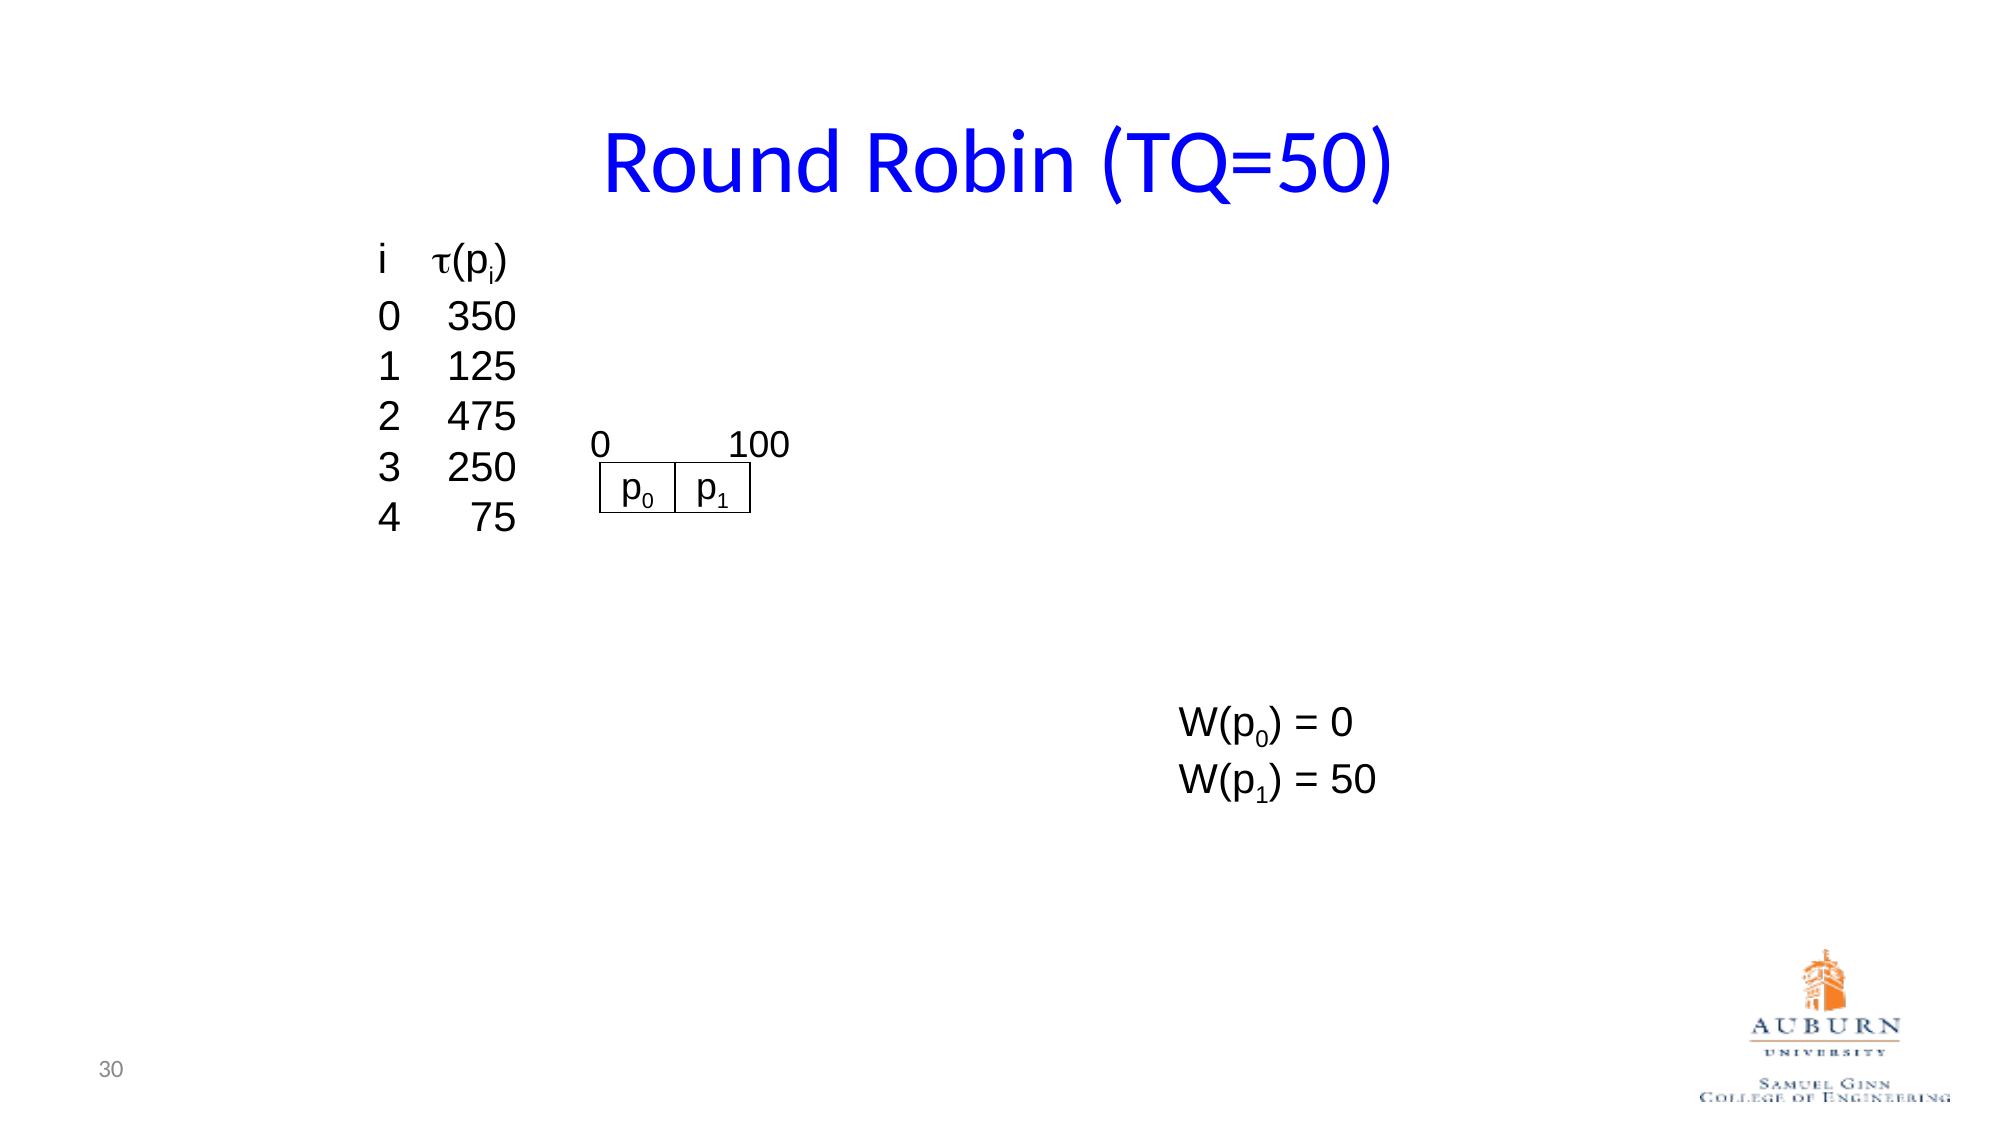

Round Robin (TQ=50)
i    τ(pi)
0    350
1    125
2    475
3    250
4      75
0
100
p0
p1
W(p0) = 0
W(p1) = 50
30